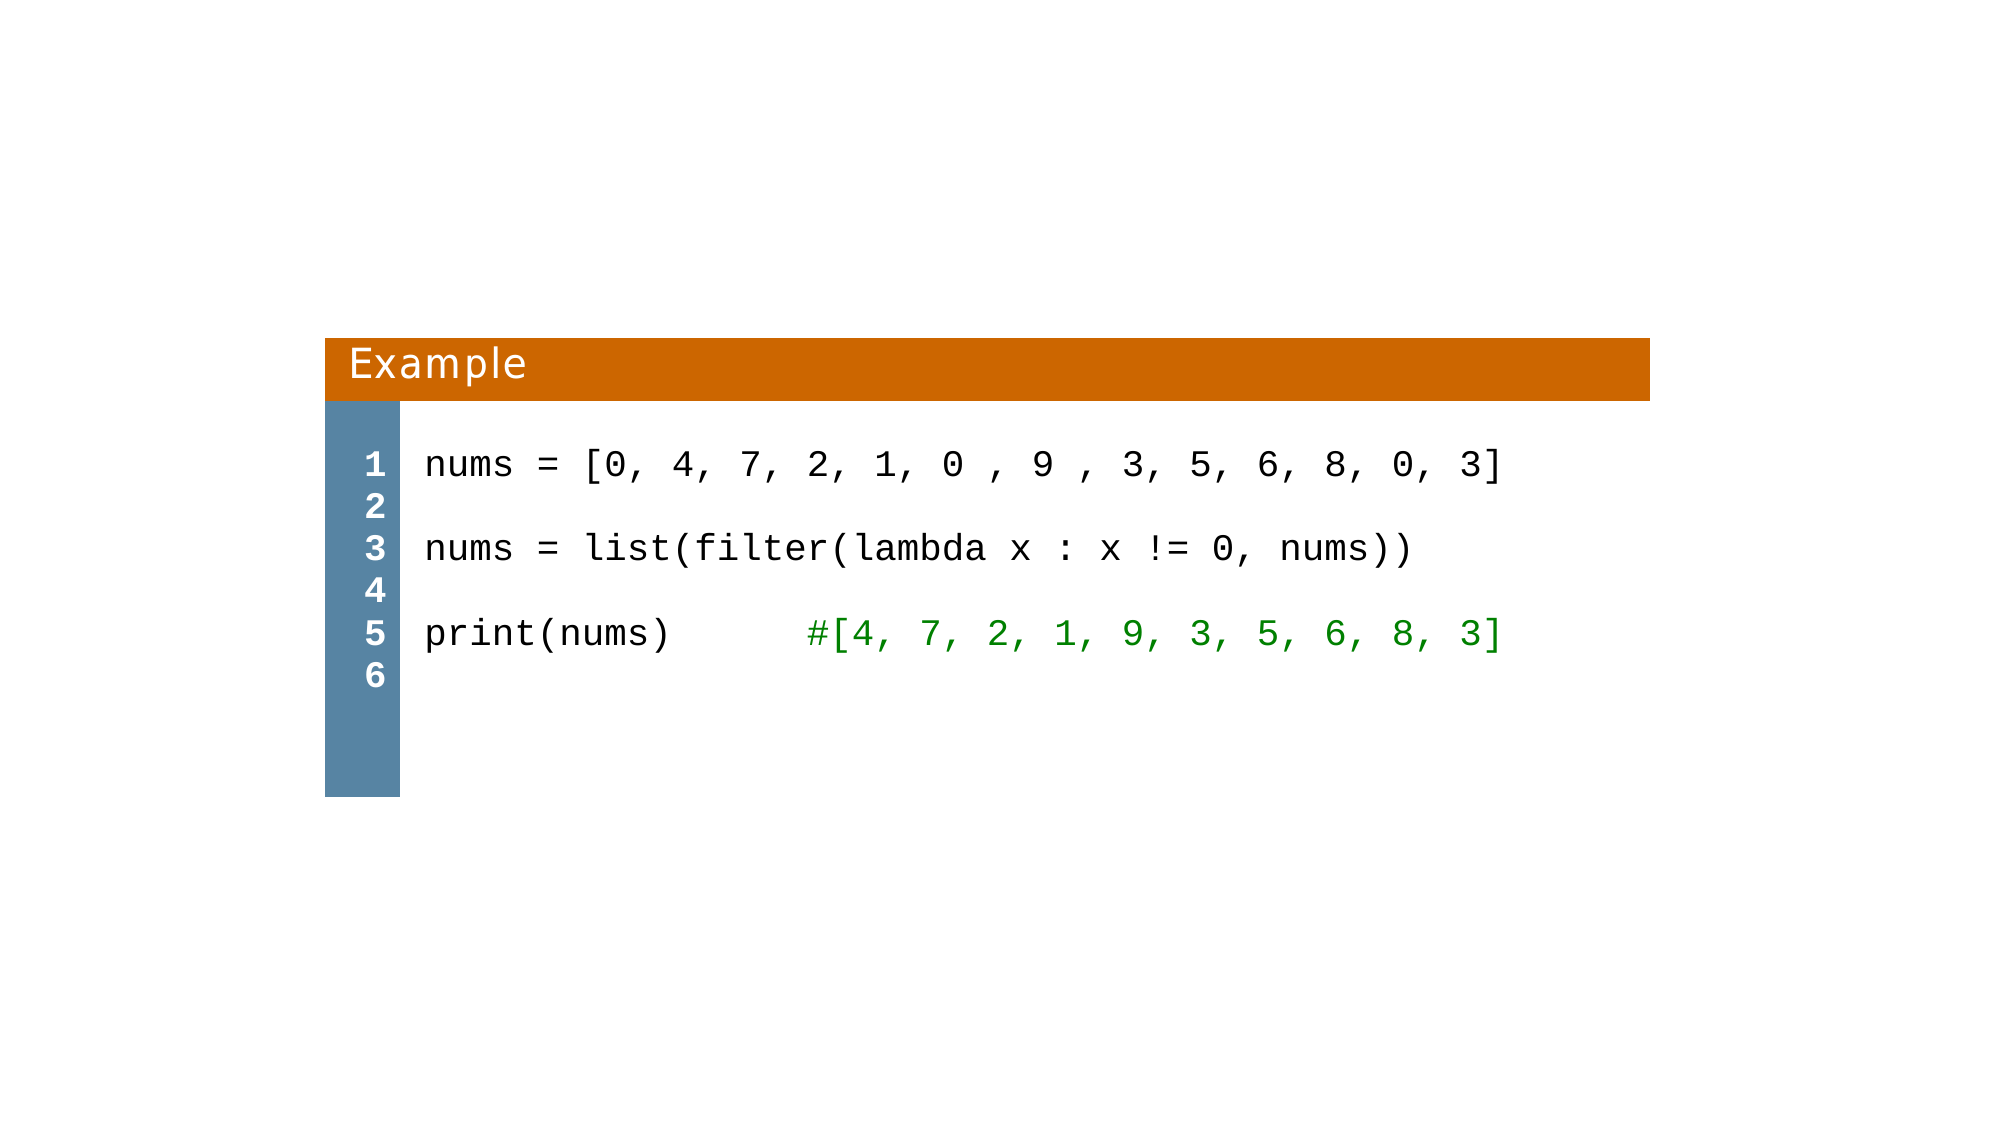

Filter Example
| Example |  |
| --- | --- |
| 1 2 3 4 5 6 | nums = [0, 4, 7, 2, 1, 0 , 9 , 3, 5, 6, 8, 0, 3] nums = list(filter(lambda x : x != 0, nums)) print(nums) #[4, 7, 2, 1, 9, 3, 5, 6, 8, 3] |